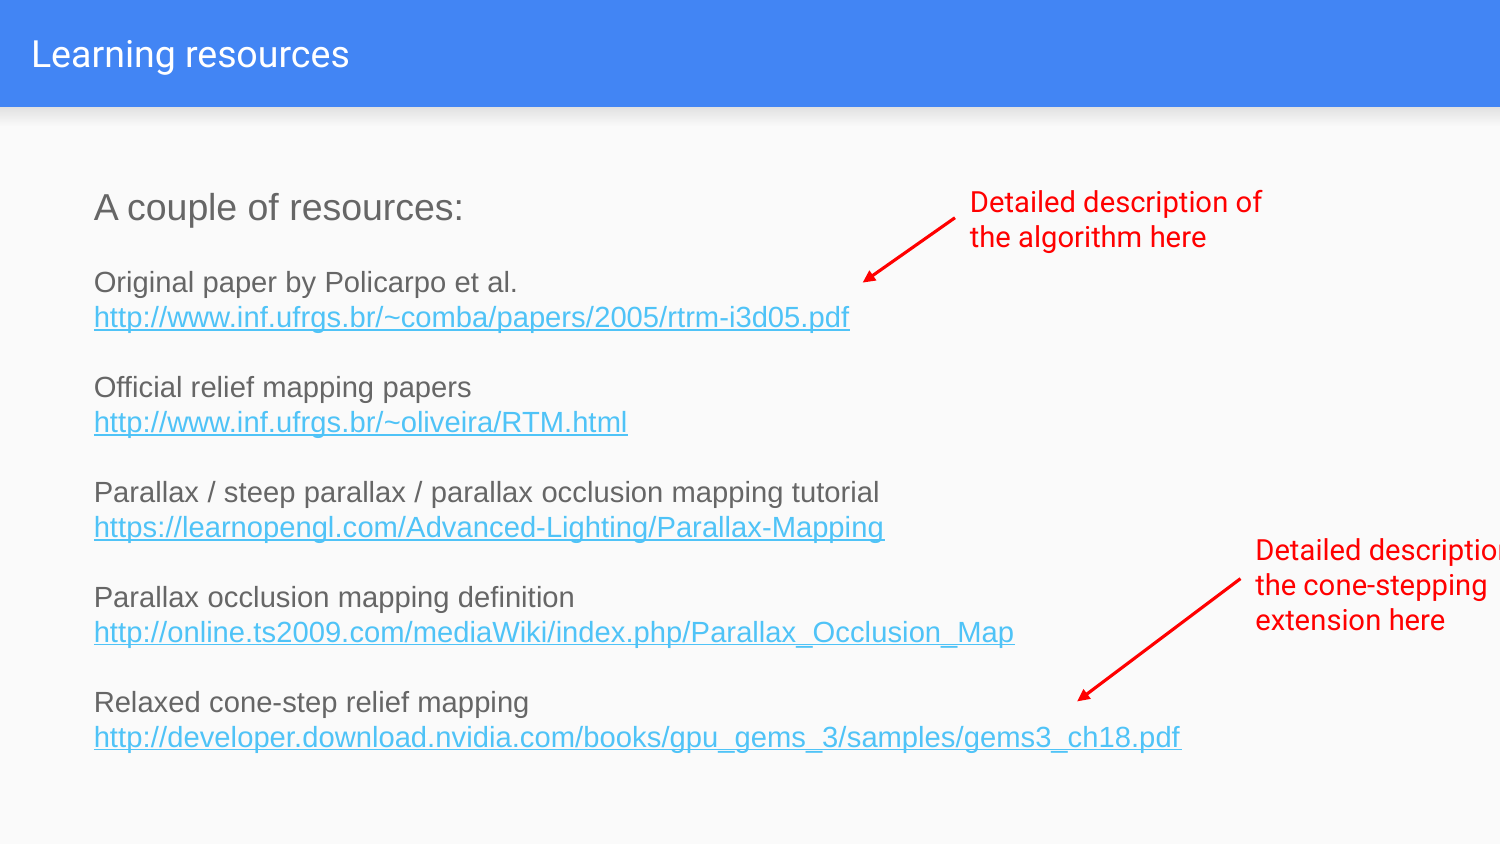

# Learning resources
A couple of resources:

Original paper by Policarpo et al.
http://www.inf.ufrgs.br/~comba/papers/2005/rtrm-i3d05.pdf

Official relief mapping papers
http://www.inf.ufrgs.br/~oliveira/RTM.html

Parallax / steep parallax / parallax occlusion mapping tutorial
https://learnopengl.com/Advanced-Lighting/Parallax-Mapping

Parallax occlusion mapping definition
http://online.ts2009.com/mediaWiki/index.php/Parallax_Occlusion_Map

Relaxed cone-step relief mapping
http://developer.download.nvidia.com/books/gpu_gems_3/samples/gems3_ch18.pdf

Detailed description of the algorithm here
Detailed description of the cone-stepping extension here